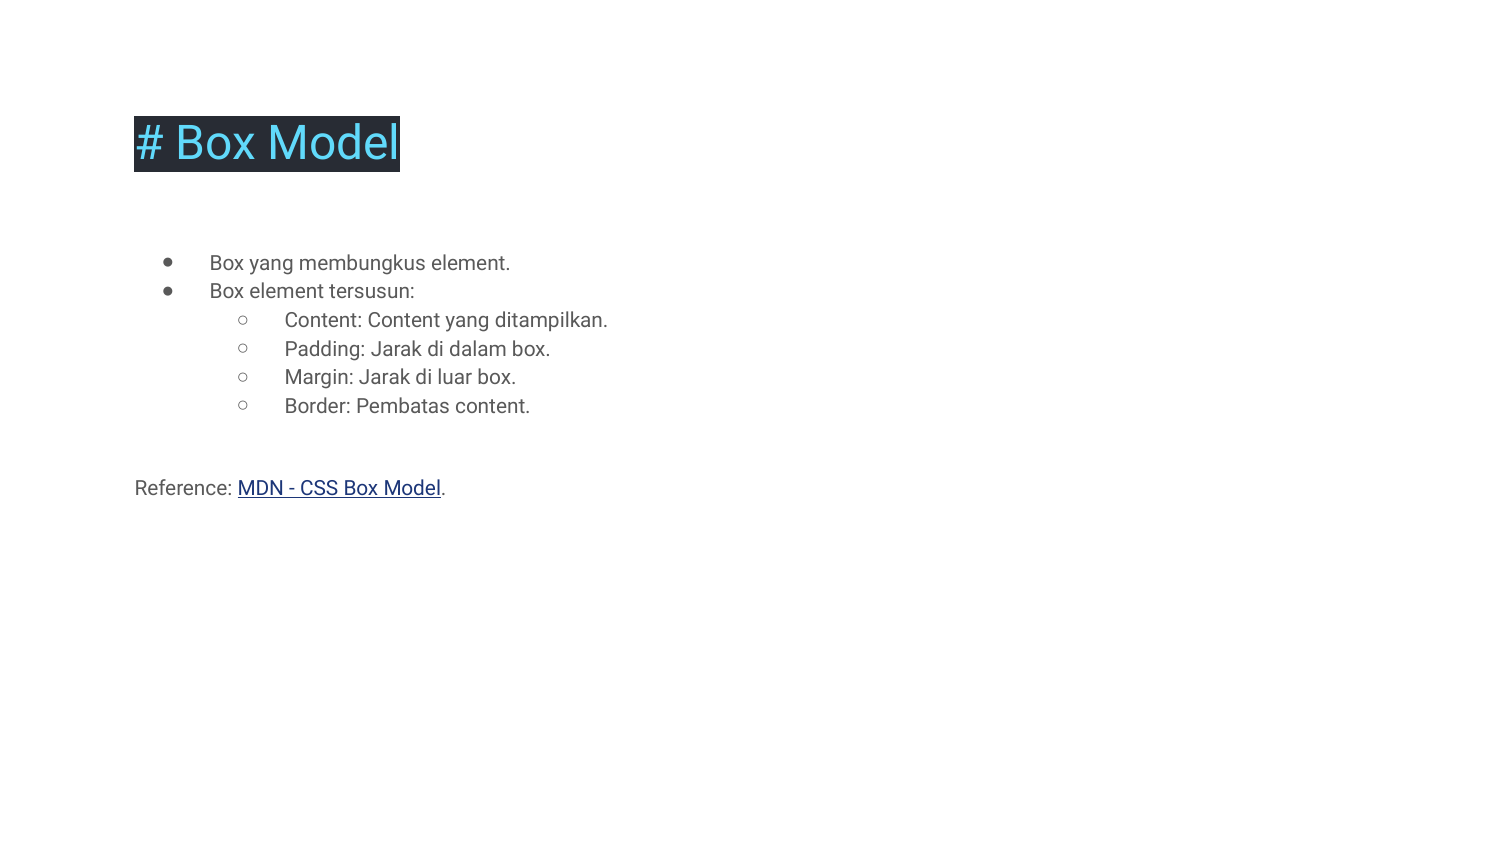

# Box Model
Box yang membungkus element.
Box element tersusun:
Content: Content yang ditampilkan.
Padding: Jarak di dalam box.
Margin: Jarak di luar box.
Border: Pembatas content.

Reference: MDN - CSS Box Model.